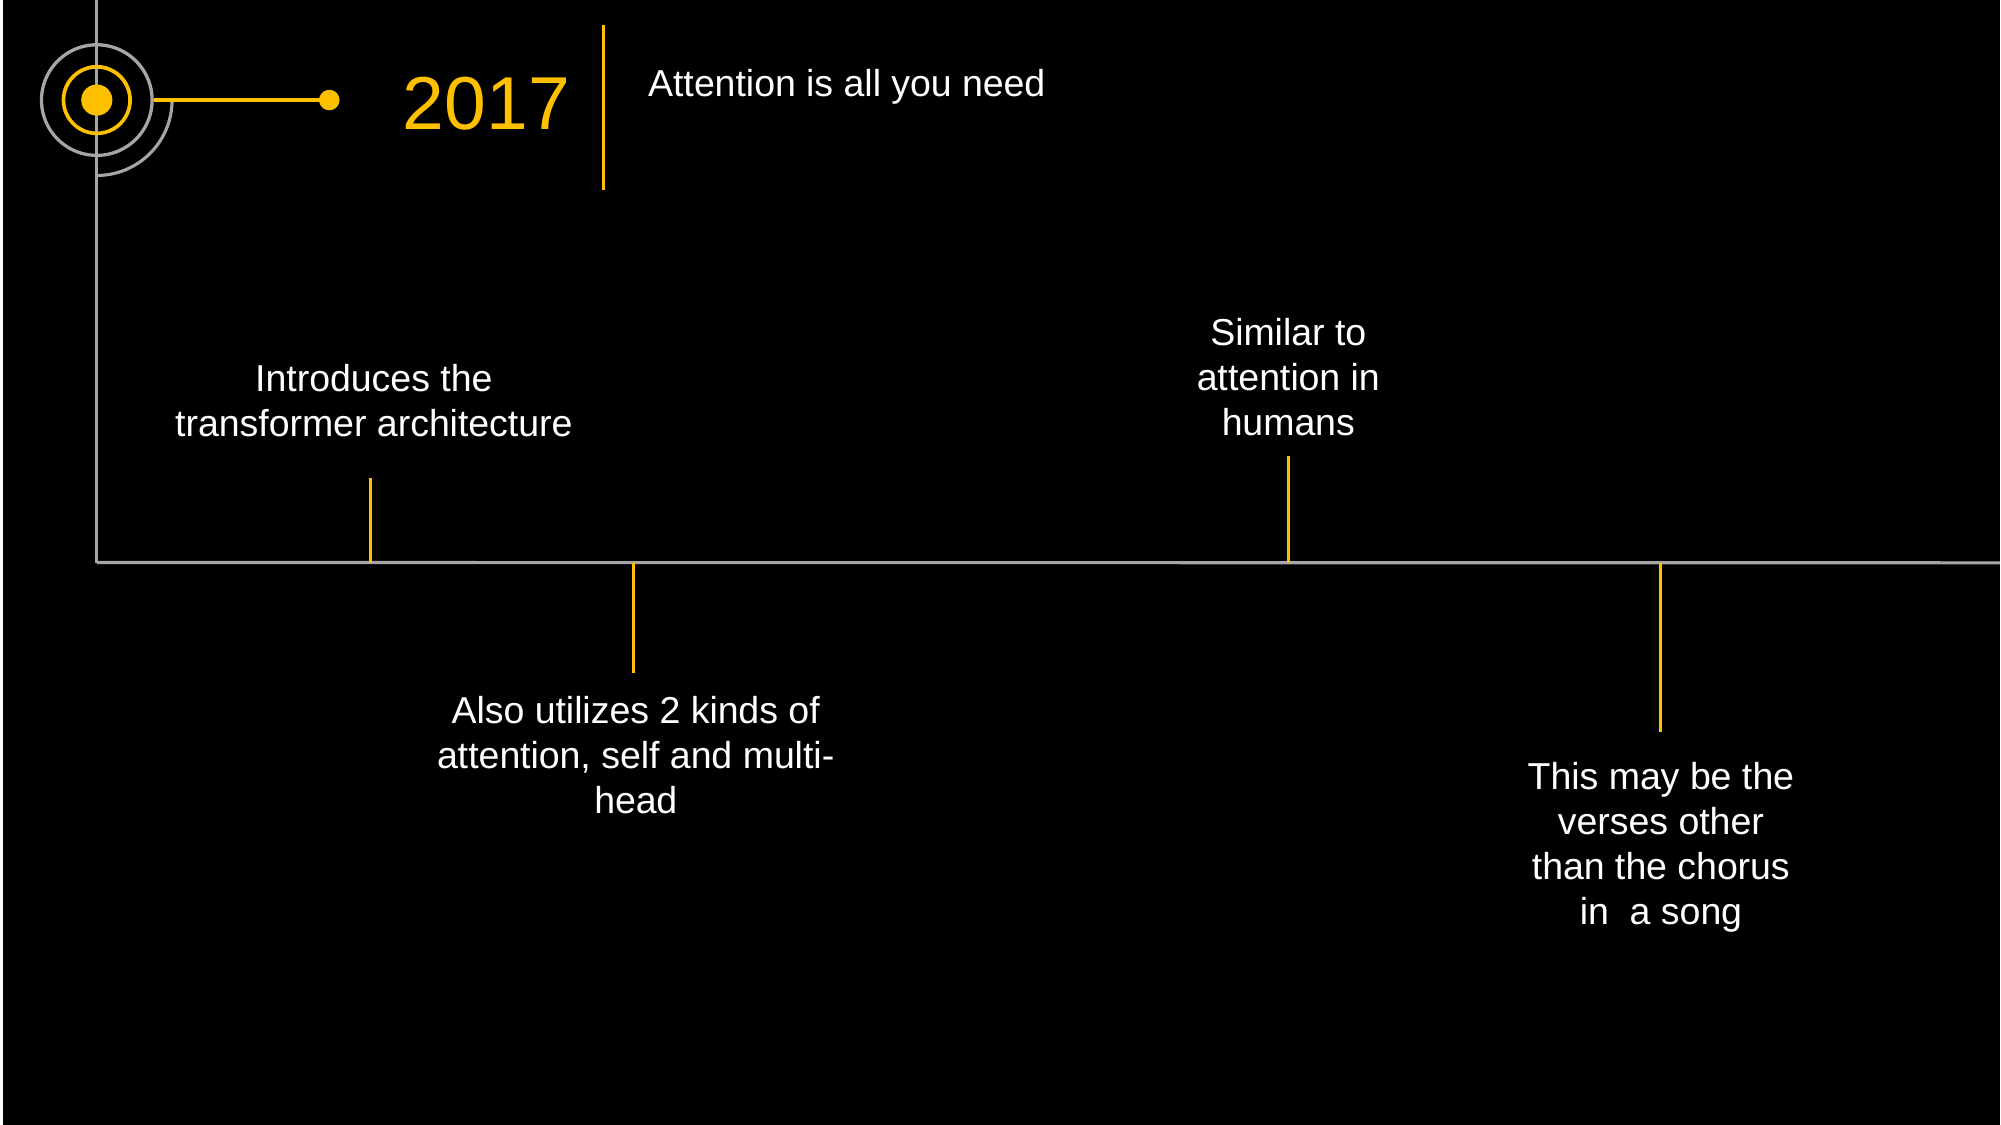

2017
Attention is all you need

Similar to attention in humans
Introduces the transformer architecture
Also utilizes 2 kinds of attention, self and multi-head
This may be the verses other than the chorus in  a song